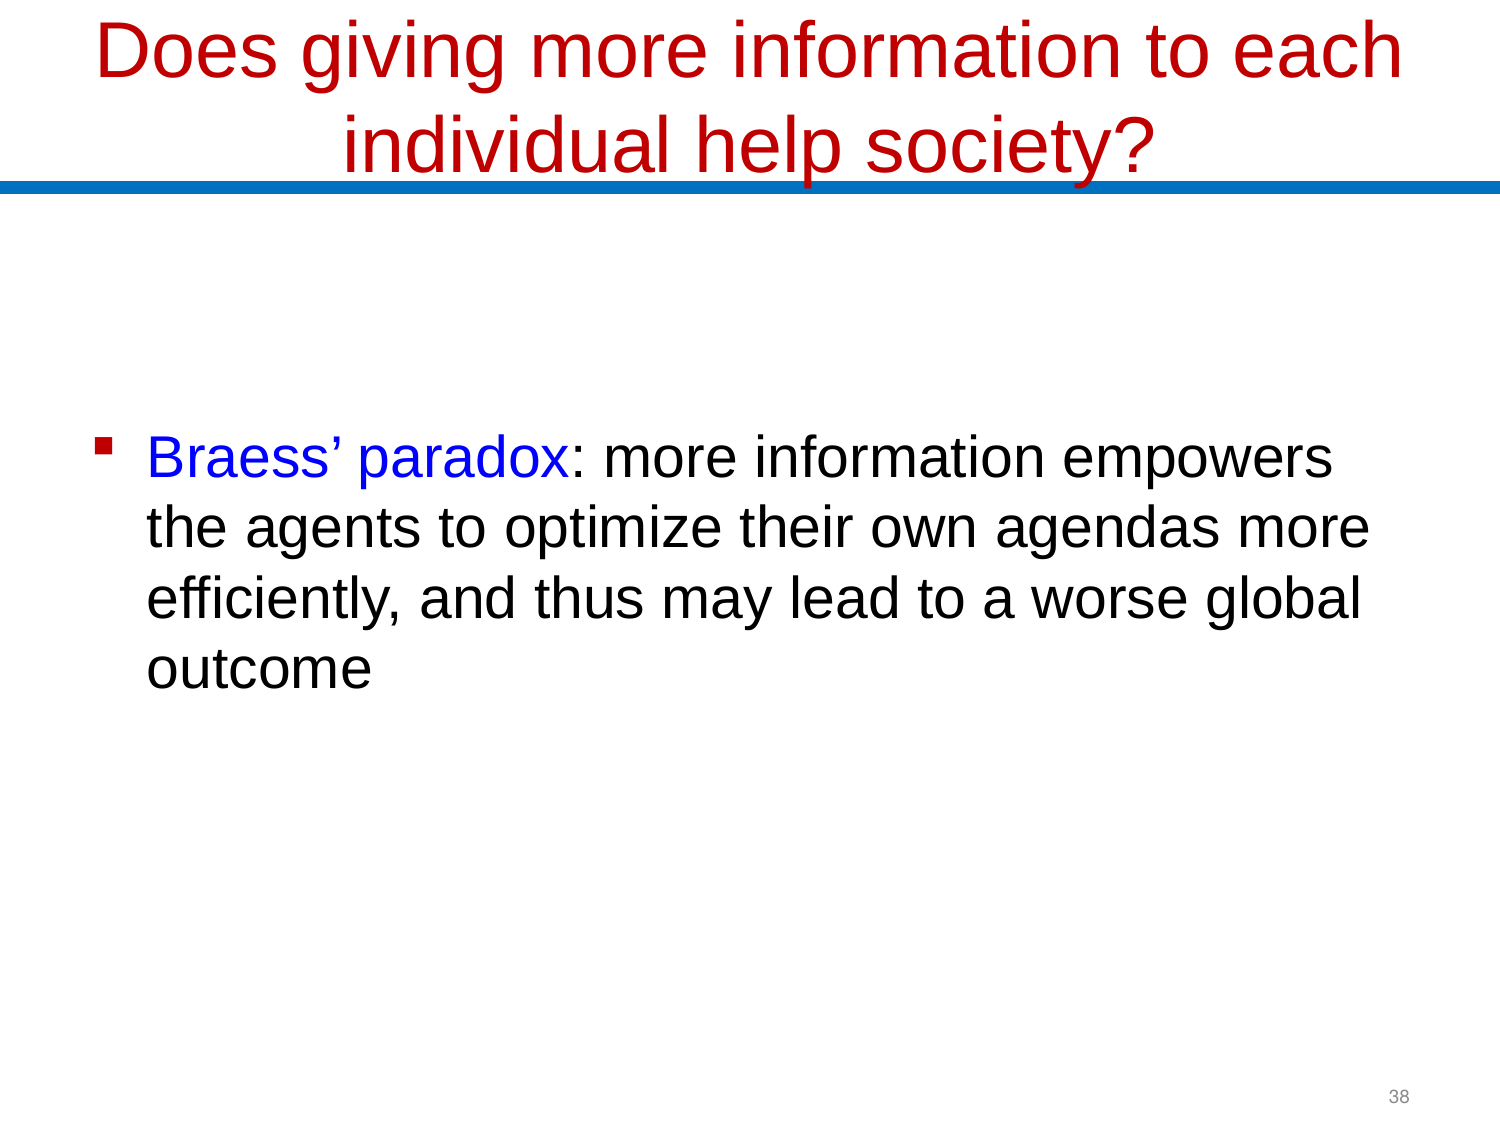

# Does giving more information to each individual help society?

Braess’ paradox: more information empowers the agents to optimize their own agendas more efficiently, and thus may lead to a worse global outcome

38